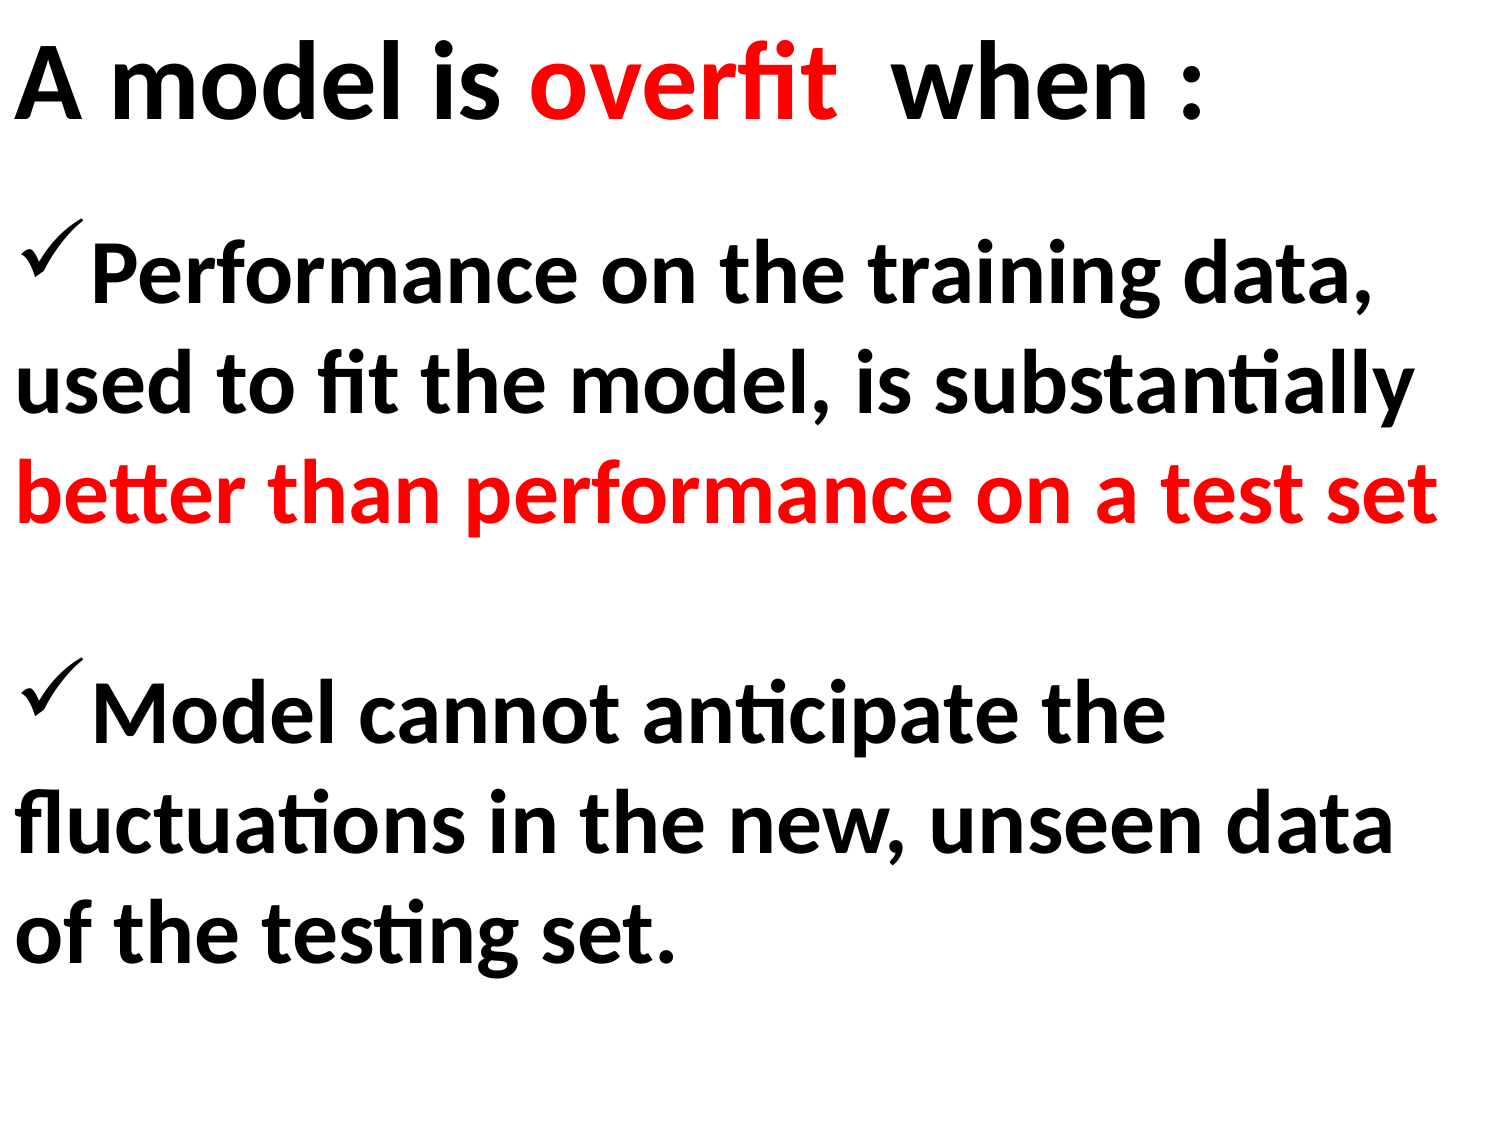

A model is overfit  when :

Performance on the training data, used to fit the model, is substantially better than performance on a test set

Model cannot anticipate the fluctuations in the new, unseen data of the testing set.